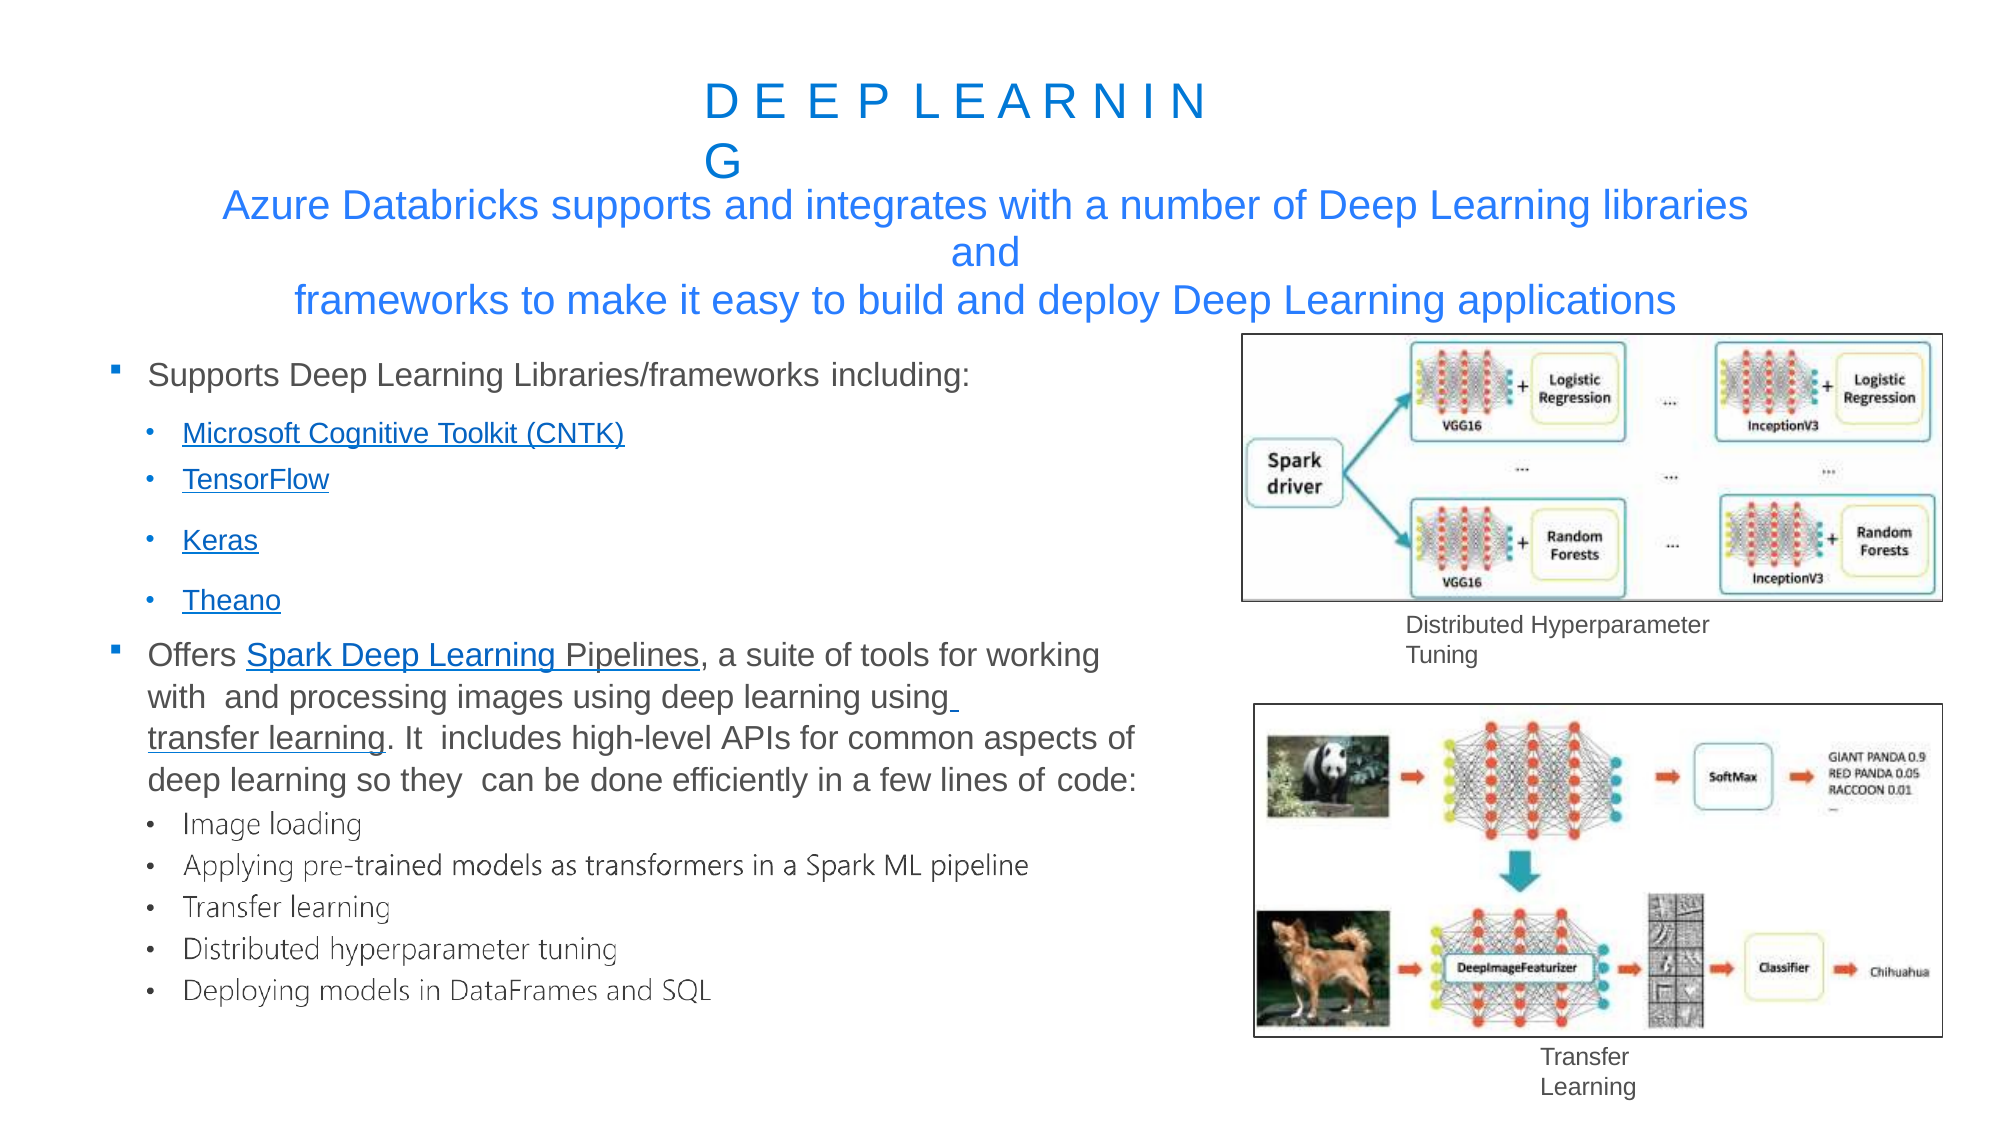

# D E E P	L E A R N I N G
Azure Databricks supports and integrates with a number of Deep Learning libraries and
frameworks to make it easy to build and deploy Deep Learning applications

Supports Deep Learning Libraries/frameworks including:
Microsoft Cognitive Toolkit (CNTK)
TensorFlow
Keras
Theano
Offers Spark Deep Learning Pipelines, a suite of tools for working with  and processing images using deep learning using transfer learning. It  includes high-level APIs for common aspects of deep learning so they  can be done efficiently in a few lines of code:
Distributed Hyperparameter Tuning

Transfer Learning